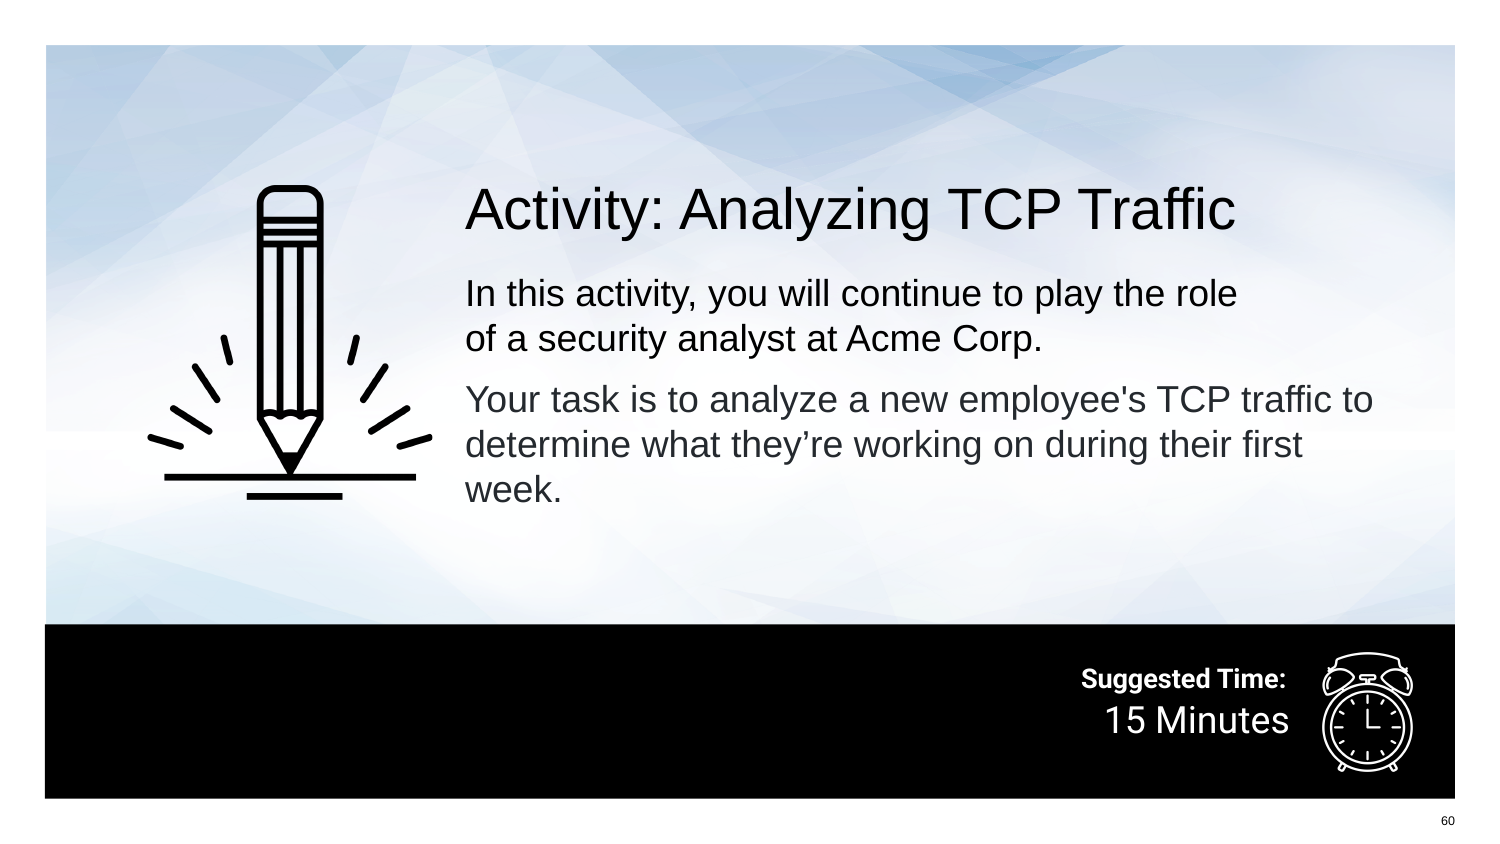

Activity: Analyzing TCP Traffic

In this activity, you will continue to play the role
of a security analyst at Acme Corp.
Your task is to analyze a new employee's TCP traffic to determine what they’re working on during their first week.
# 15 Minutes
60